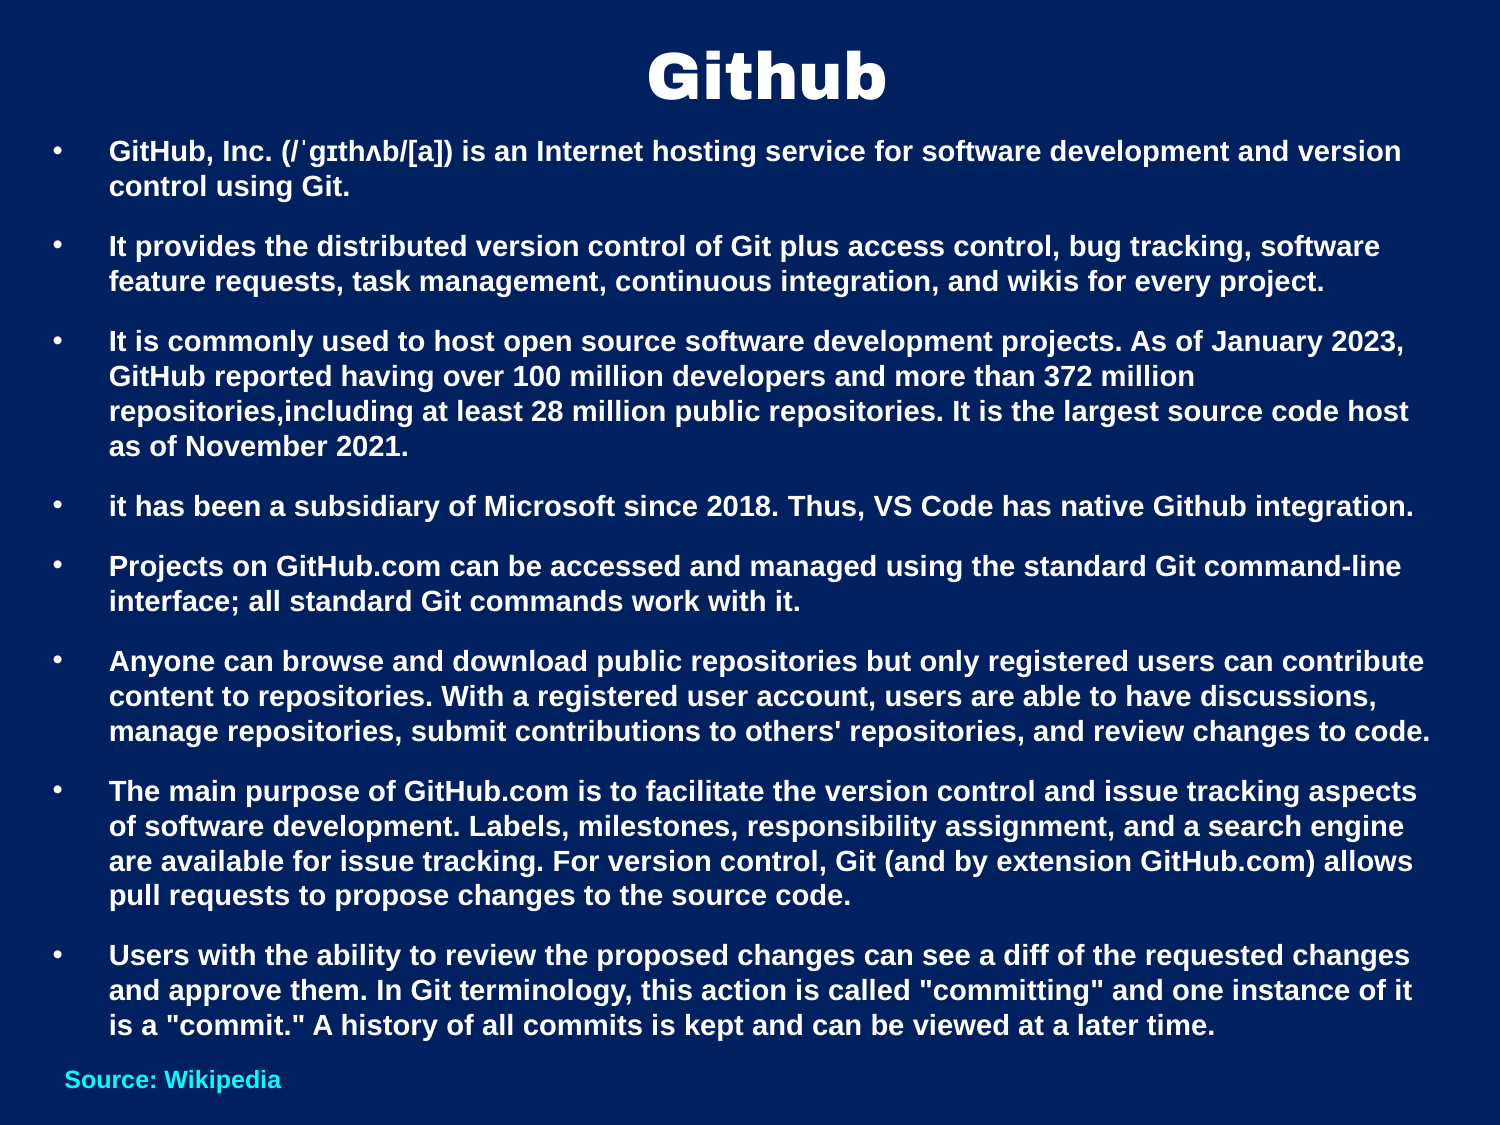

# Github
GitHub, Inc. (/ˈɡɪthʌb/[a]) is an Internet hosting service for software development and version control using Git.
It provides the distributed version control of Git plus access control, bug tracking, software feature requests, task management, continuous integration, and wikis for every project.
It is commonly used to host open source software development projects. As of January 2023, GitHub reported having over 100 million developers and more than 372 million repositories,including at least 28 million public repositories. It is the largest source code host as of November 2021.
it has been a subsidiary of Microsoft since 2018. Thus, VS Code has native Github integration.
Projects on GitHub.com can be accessed and managed using the standard Git command-line interface; all standard Git commands work with it.
Anyone can browse and download public repositories but only registered users can contribute content to repositories. With a registered user account, users are able to have discussions, manage repositories, submit contributions to others' repositories, and review changes to code.
The main purpose of GitHub.com is to facilitate the version control and issue tracking aspects of software development. Labels, milestones, responsibility assignment, and a search engine are available for issue tracking. For version control, Git (and by extension GitHub.com) allows pull requests to propose changes to the source code.
Users with the ability to review the proposed changes can see a diff of the requested changes and approve them. In Git terminology, this action is called "committing" and one instance of it is a "commit." A history of all commits is kept and can be viewed at a later time.
Source: Wikipedia